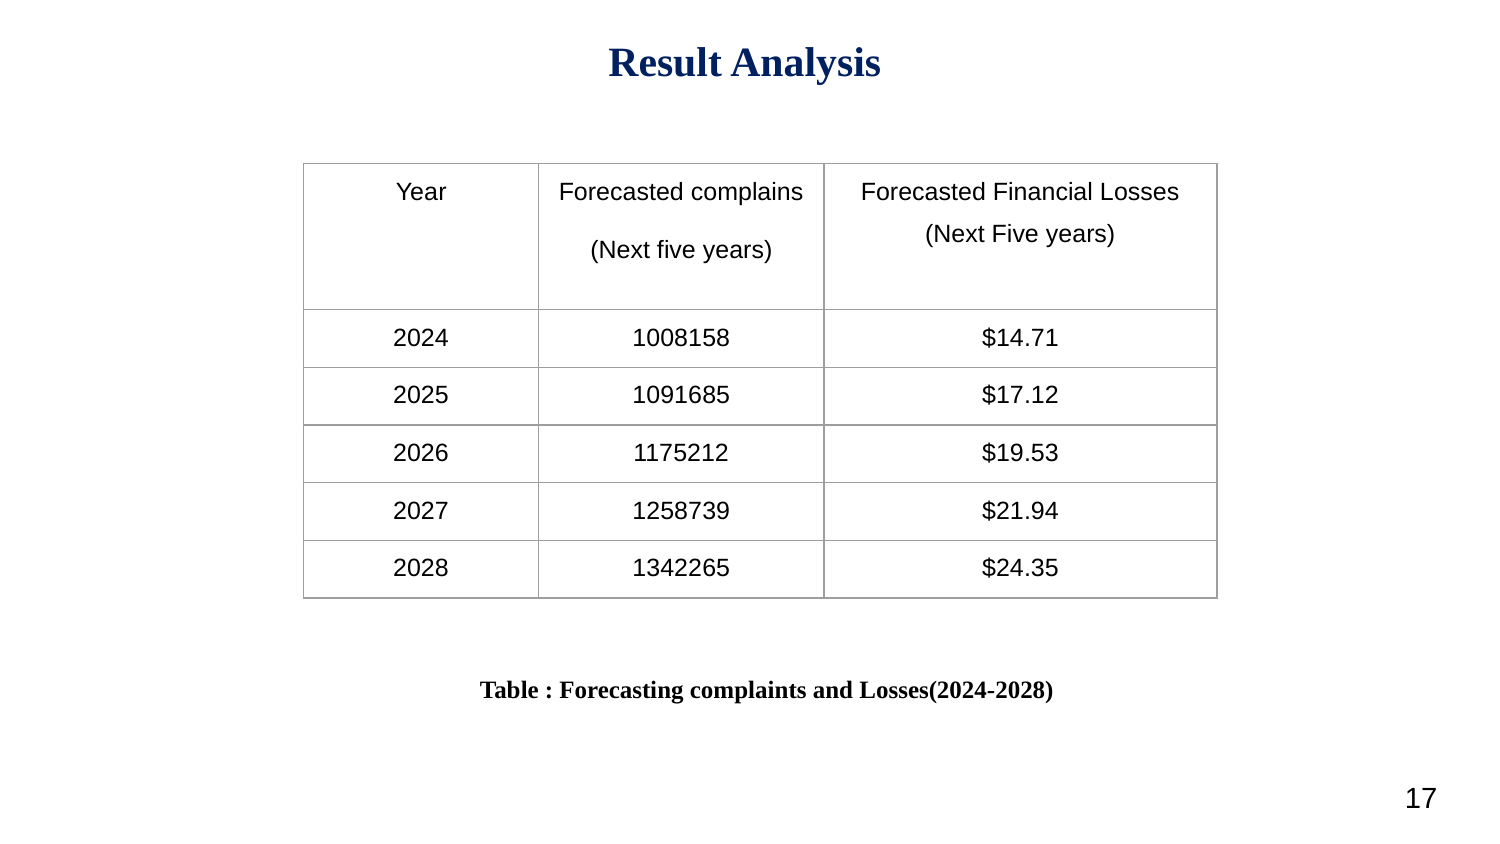

Result Analysis
| Year | Forecasted complains (Next five years) | Forecasted Financial Losses (Next Five years) |
| --- | --- | --- |
| 2024 | 1008158 | $14.71 |
| 2025 | 1091685 | $17.12 |
| 2026 | 1175212 | $19.53 |
| 2027 | 1258739 | $21.94 |
| 2028 | 1342265 | $24.35 |
Table : Forecasting complaints and Losses(2024-2028)
17